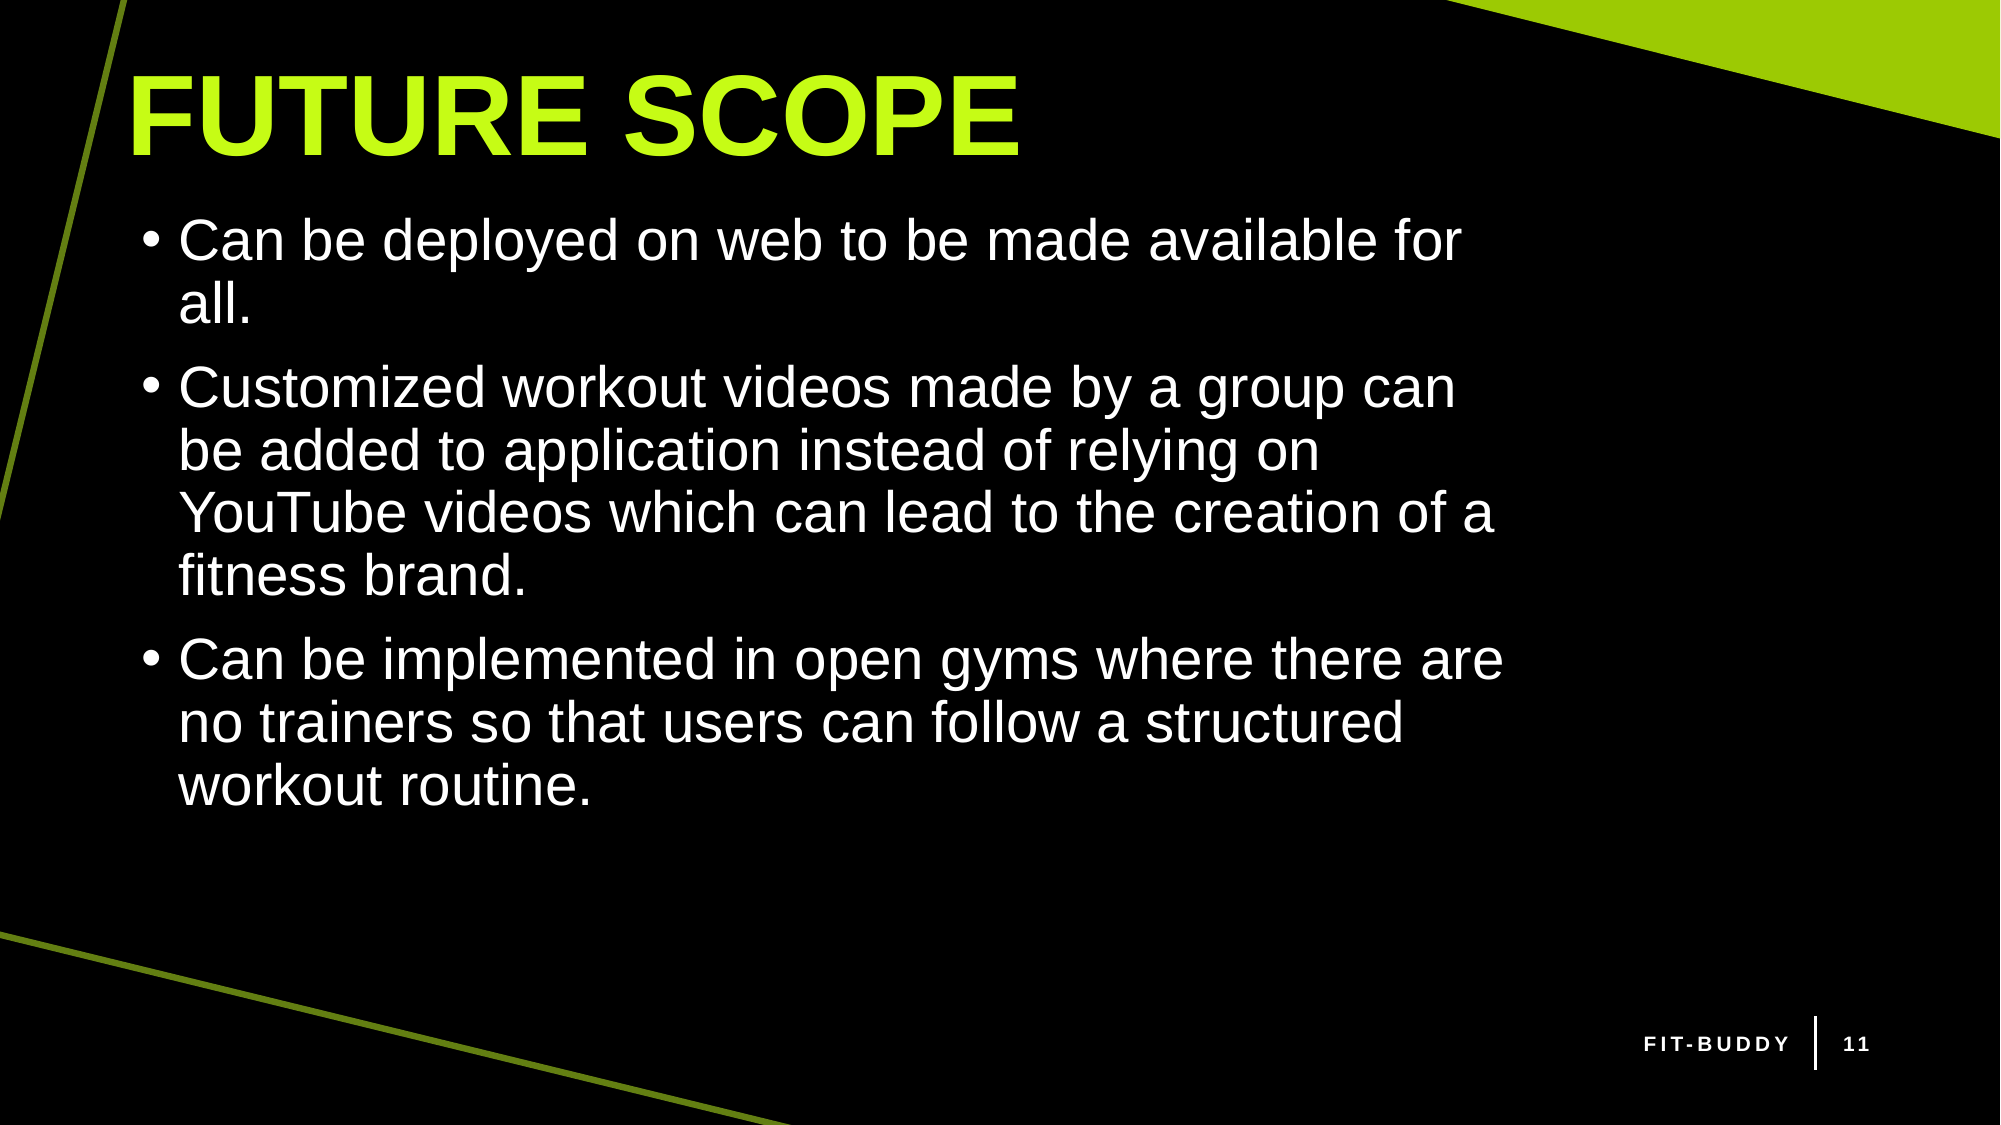

FUTURE SCOPE

Can be deployed on web to be made available for all.
Customized workout videos made by a group can be added to application instead of relying on YouTube videos which can lead to the creation of a fitness brand.
Can be implemented in open gyms where there are no trainers so that users can follow a structured workout routine.

Fit-BUDDY
11